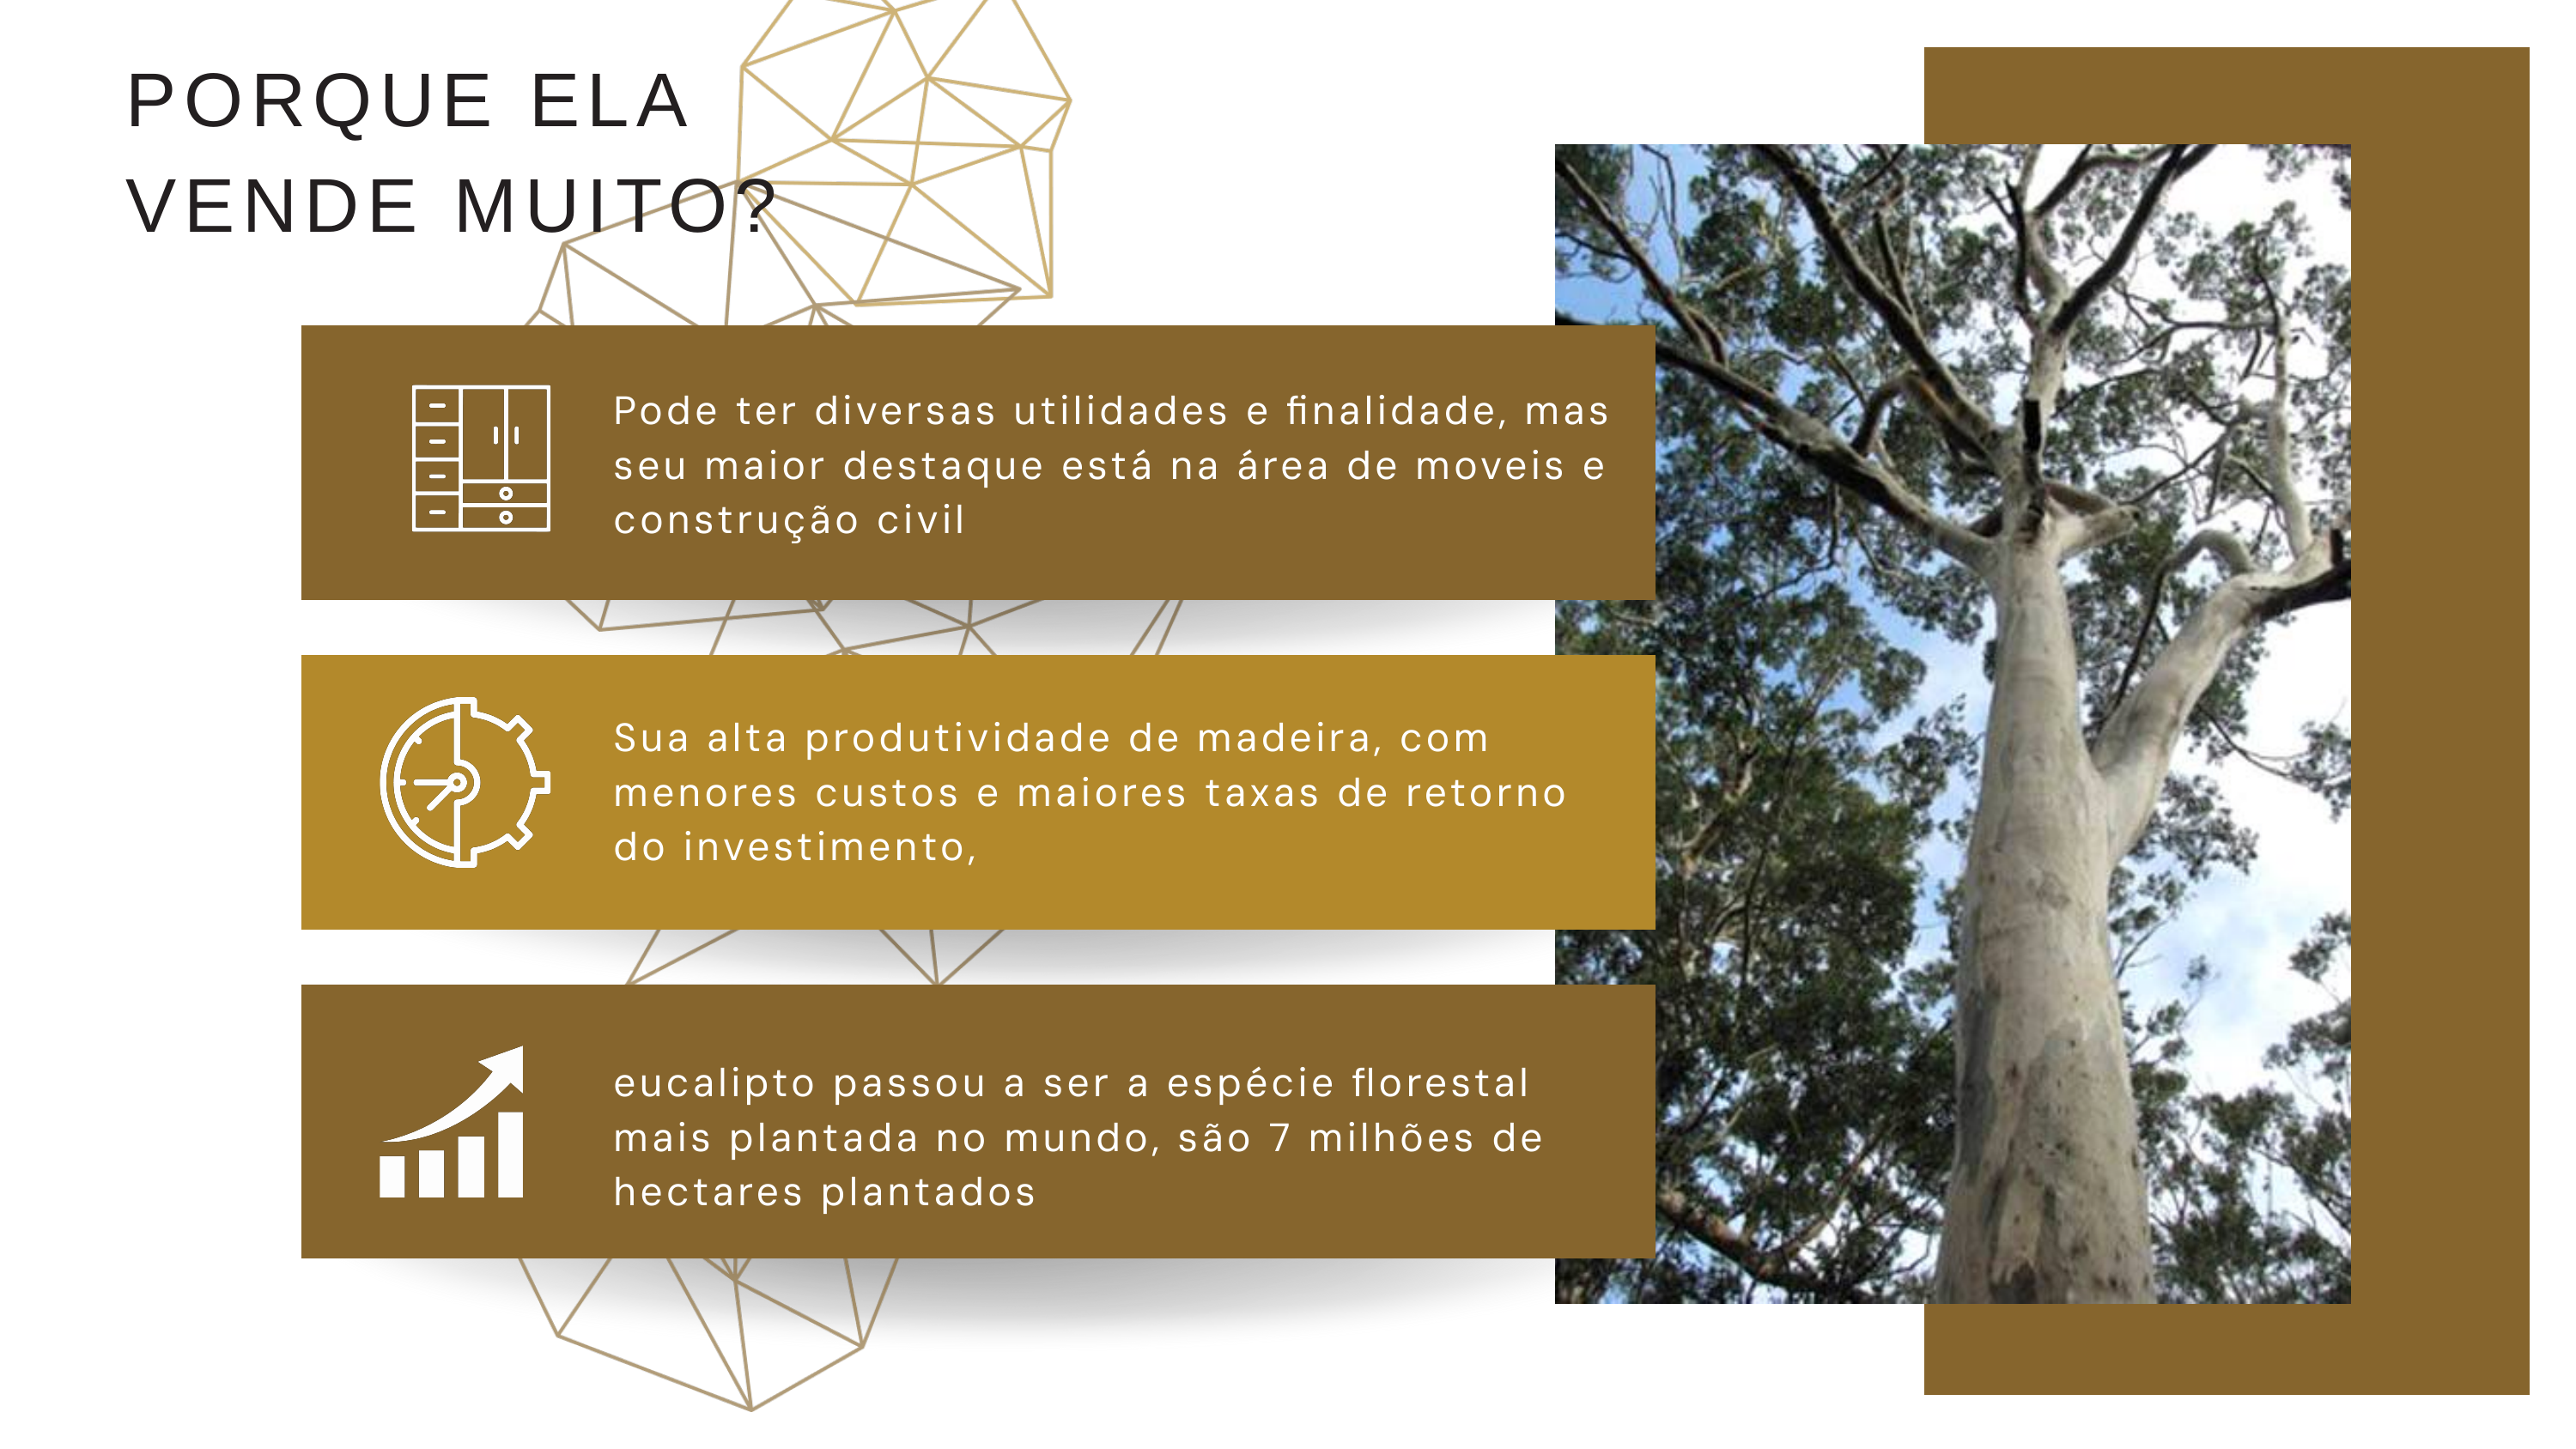

PORQUE ELA VENDE MUITO?

Pode ter diversas utilidades e finalidade, mas seu maior destaque está na área de moveis e construção civil

Sua alta produtividade de madeira, com menores custos e maiores taxas de retorno do investimento,

eucalipto passou a ser a espécie florestal mais plantada no mundo, são 7 milhões de hectares plantados